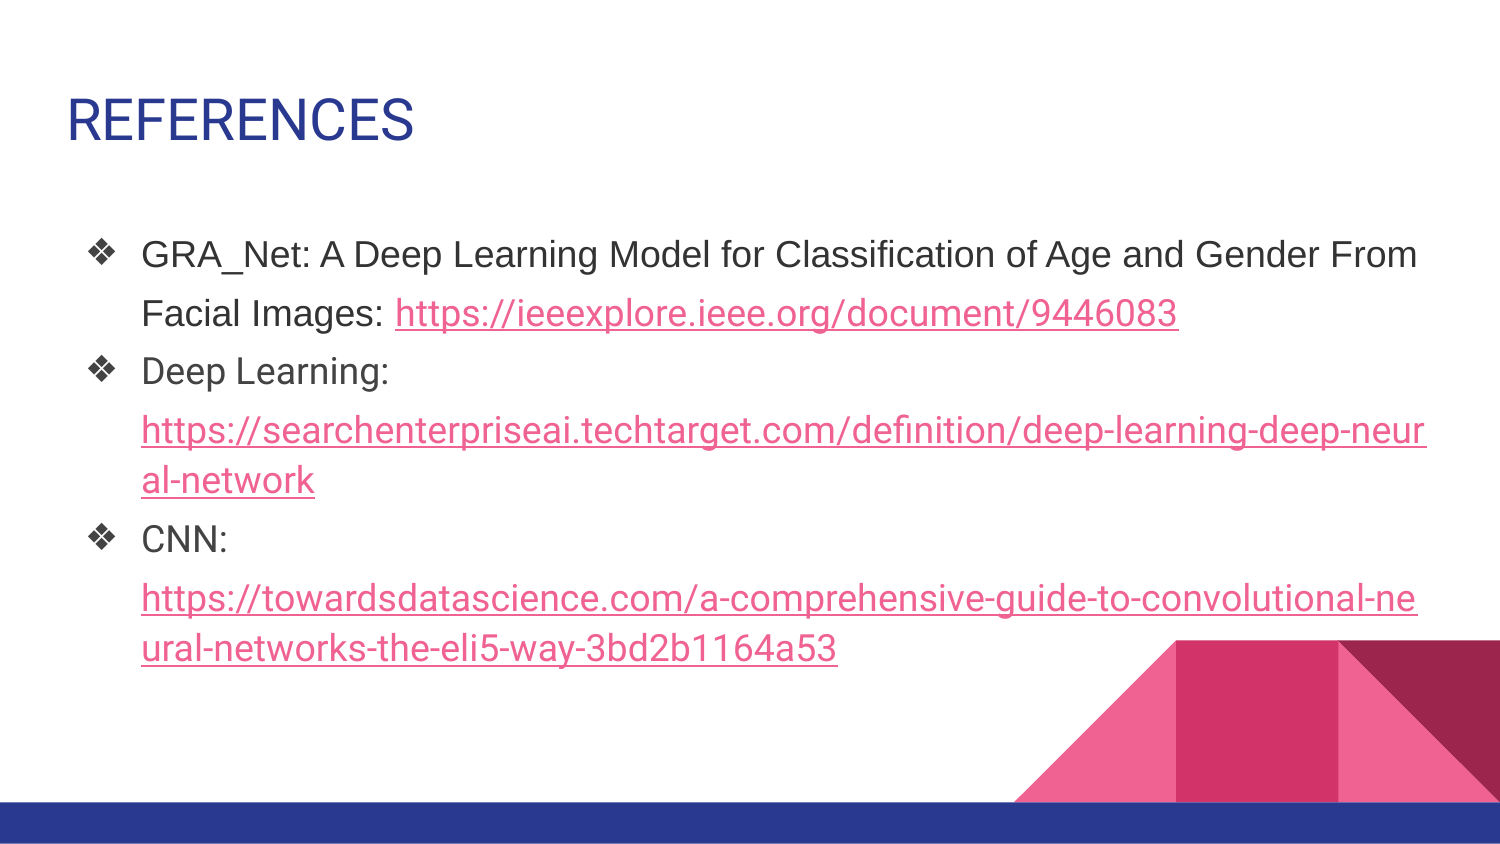

# REFERENCES
GRA_Net: A Deep Learning Model for Classification of Age and Gender From Facial Images: https://ieeexplore.ieee.org/document/9446083
Deep Learning: https://searchenterpriseai.techtarget.com/definition/deep-learning-deep-neural-network
CNN: https://towardsdatascience.com/a-comprehensive-guide-to-convolutional-neural-networks-the-eli5-way-3bd2b1164a53